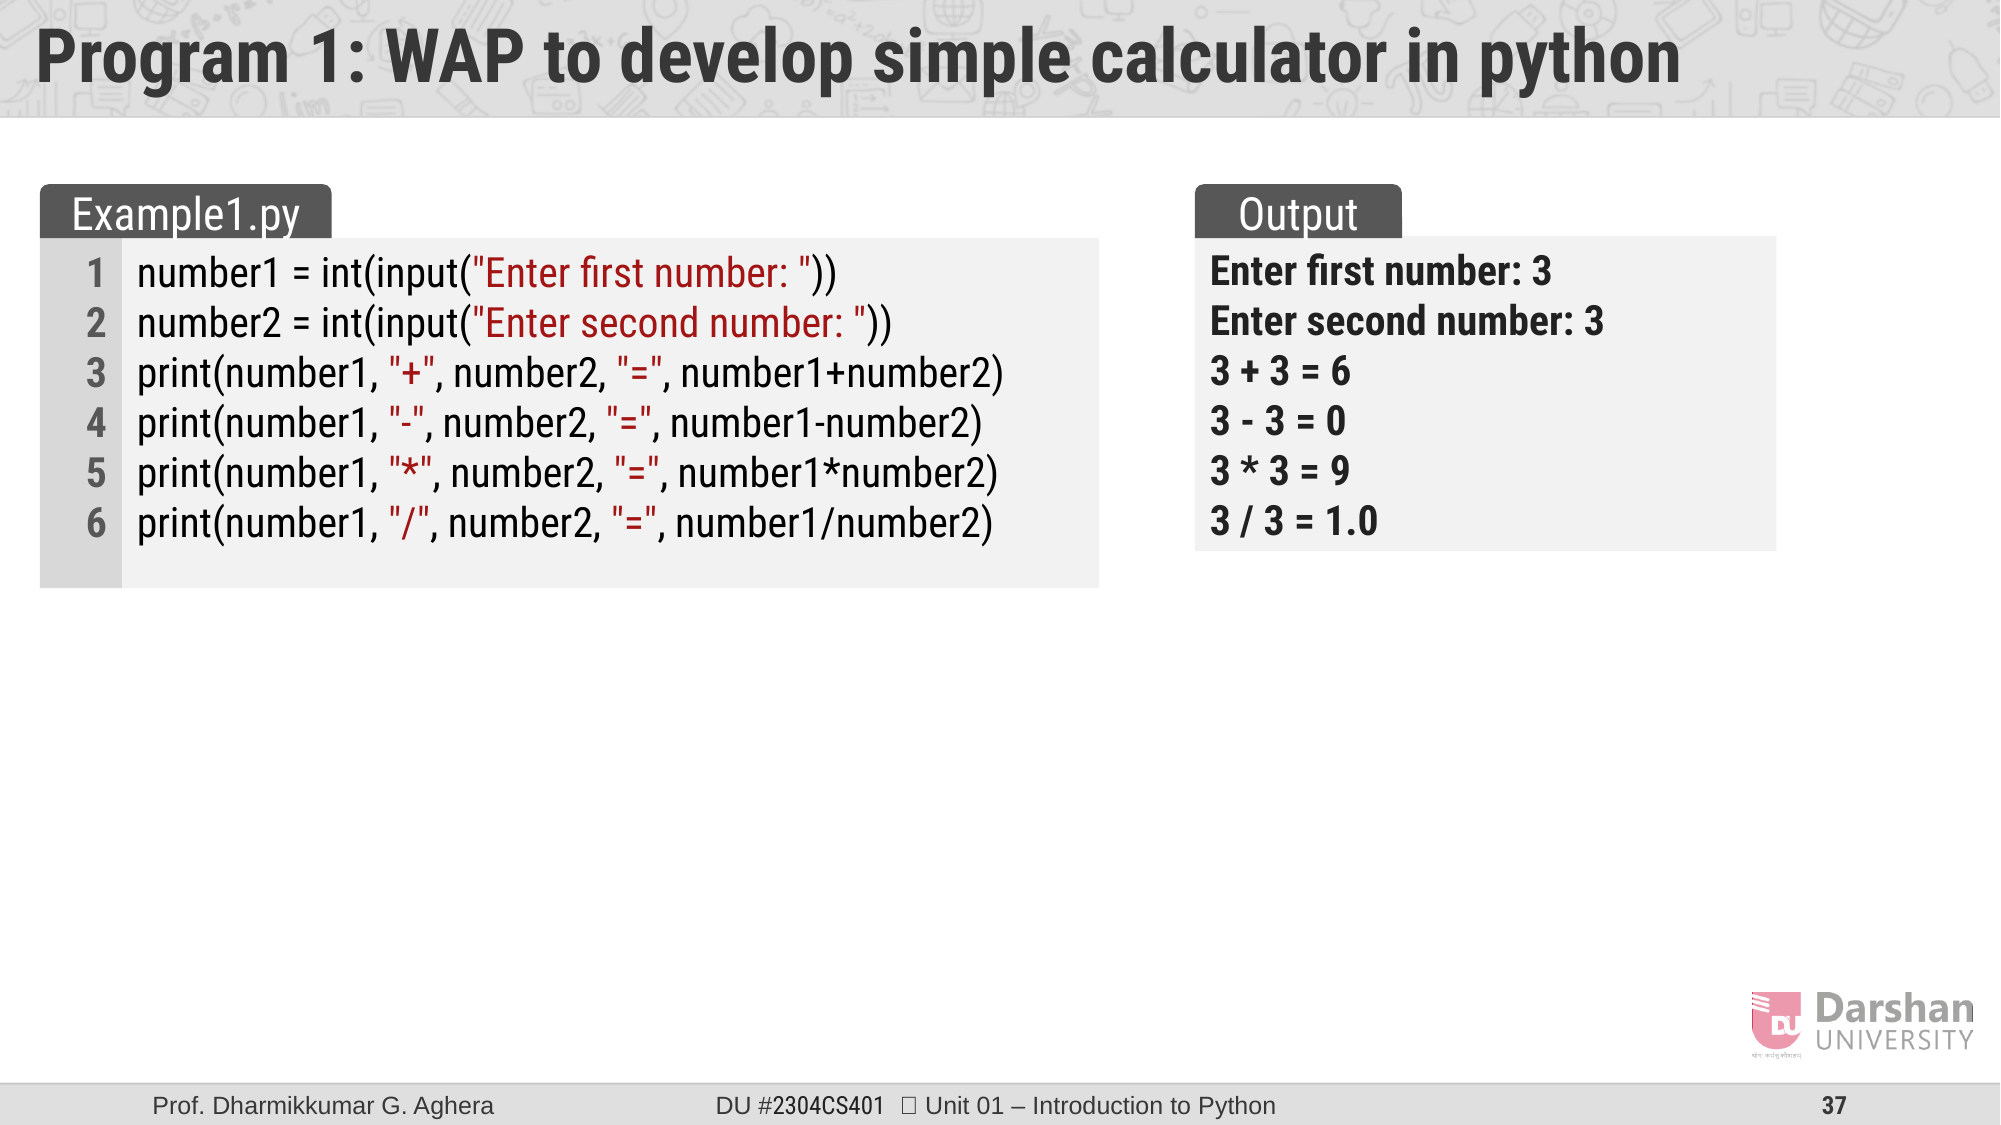

# Program 1: WAP to develop simple calculator in python

Output
Example1.py
Enter first number: 3
Enter second number: 3
3 + 3 = 6
3 - 3 = 0
3 * 3 = 9
3 / 3 = 1.0
number1 = int(input("Enter first number: "))
number2 = int(input("Enter second number: "))
print(number1, "+", number2, "=", number1+number2)
print(number1, "-", number2, "=", number1-number2)
print(number1, "*", number2, "=", number1*number2)
print(number1, "/", number2, "=", number1/number2)

1
2
3
4
5
6